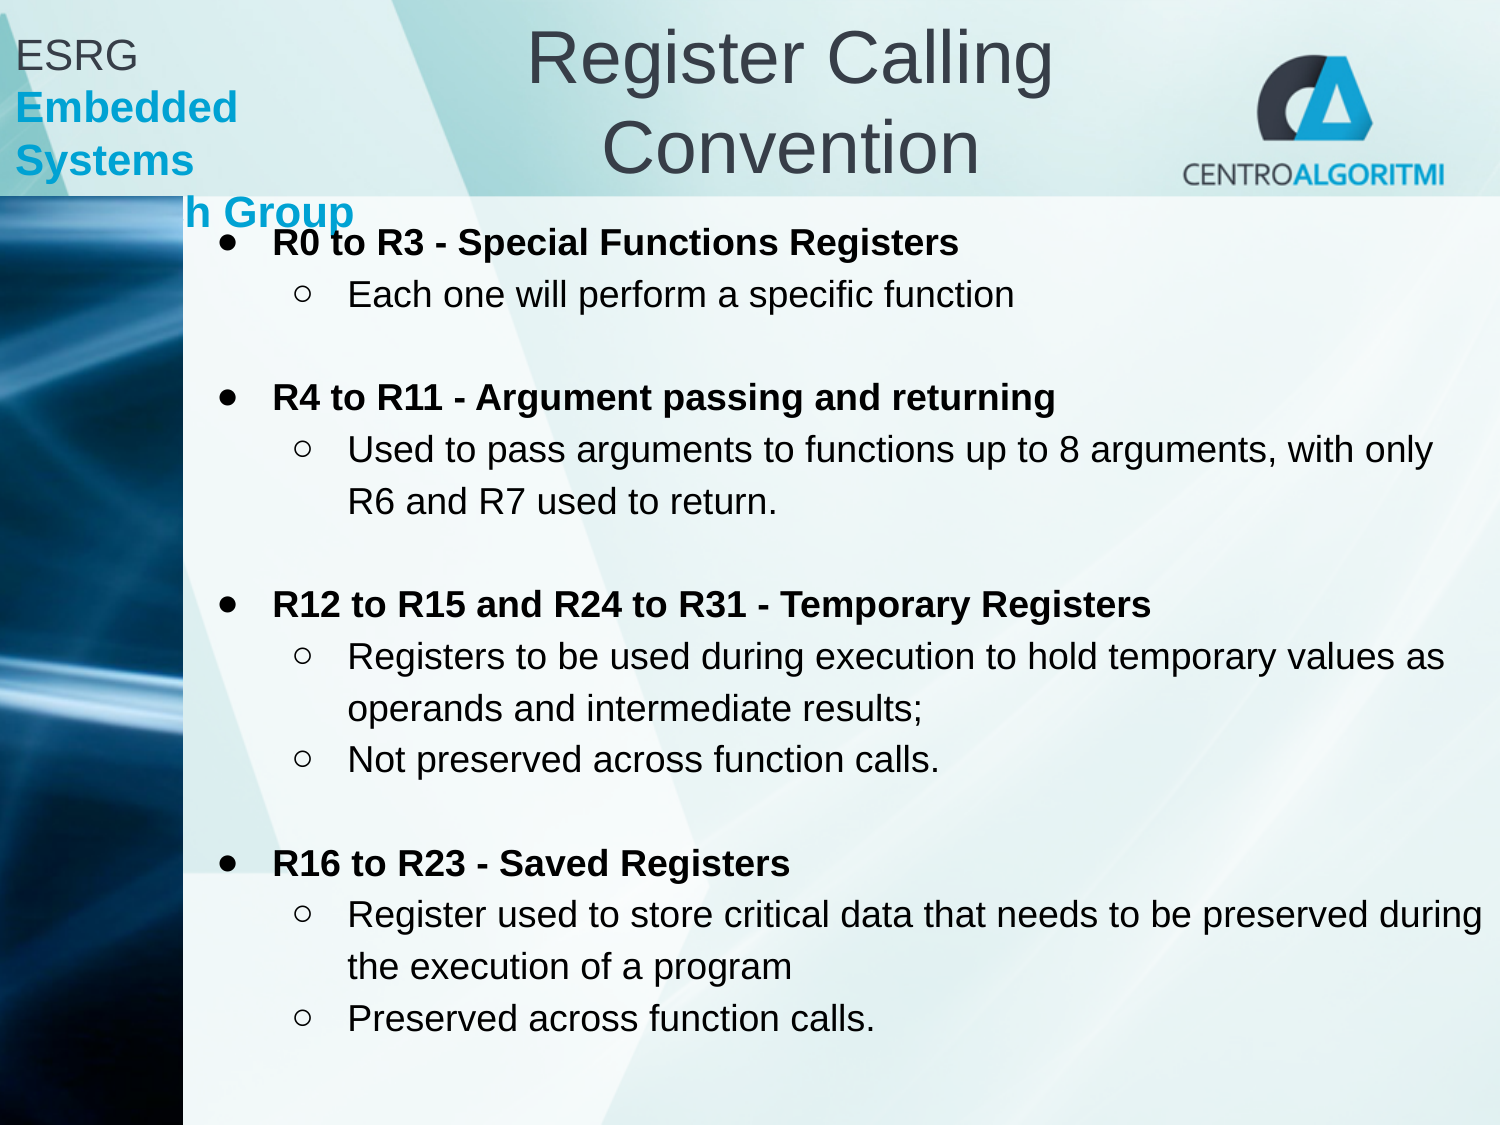

Register Calling Convention
R0 to R3 - Special Functions Registers
Each one will perform a specific function

R4 to R11 - Argument passing and returning
Used to pass arguments to functions up to 8 arguments, with only R6 and R7 used to return.

R12 to R15 and R24 to R31 - Temporary Registers
Registers to be used during execution to hold temporary values as operands and intermediate results;
Not preserved across function calls.

R16 to R23 - Saved Registers
Register used to store critical data that needs to be preserved during the execution of a program
Preserved across function calls.